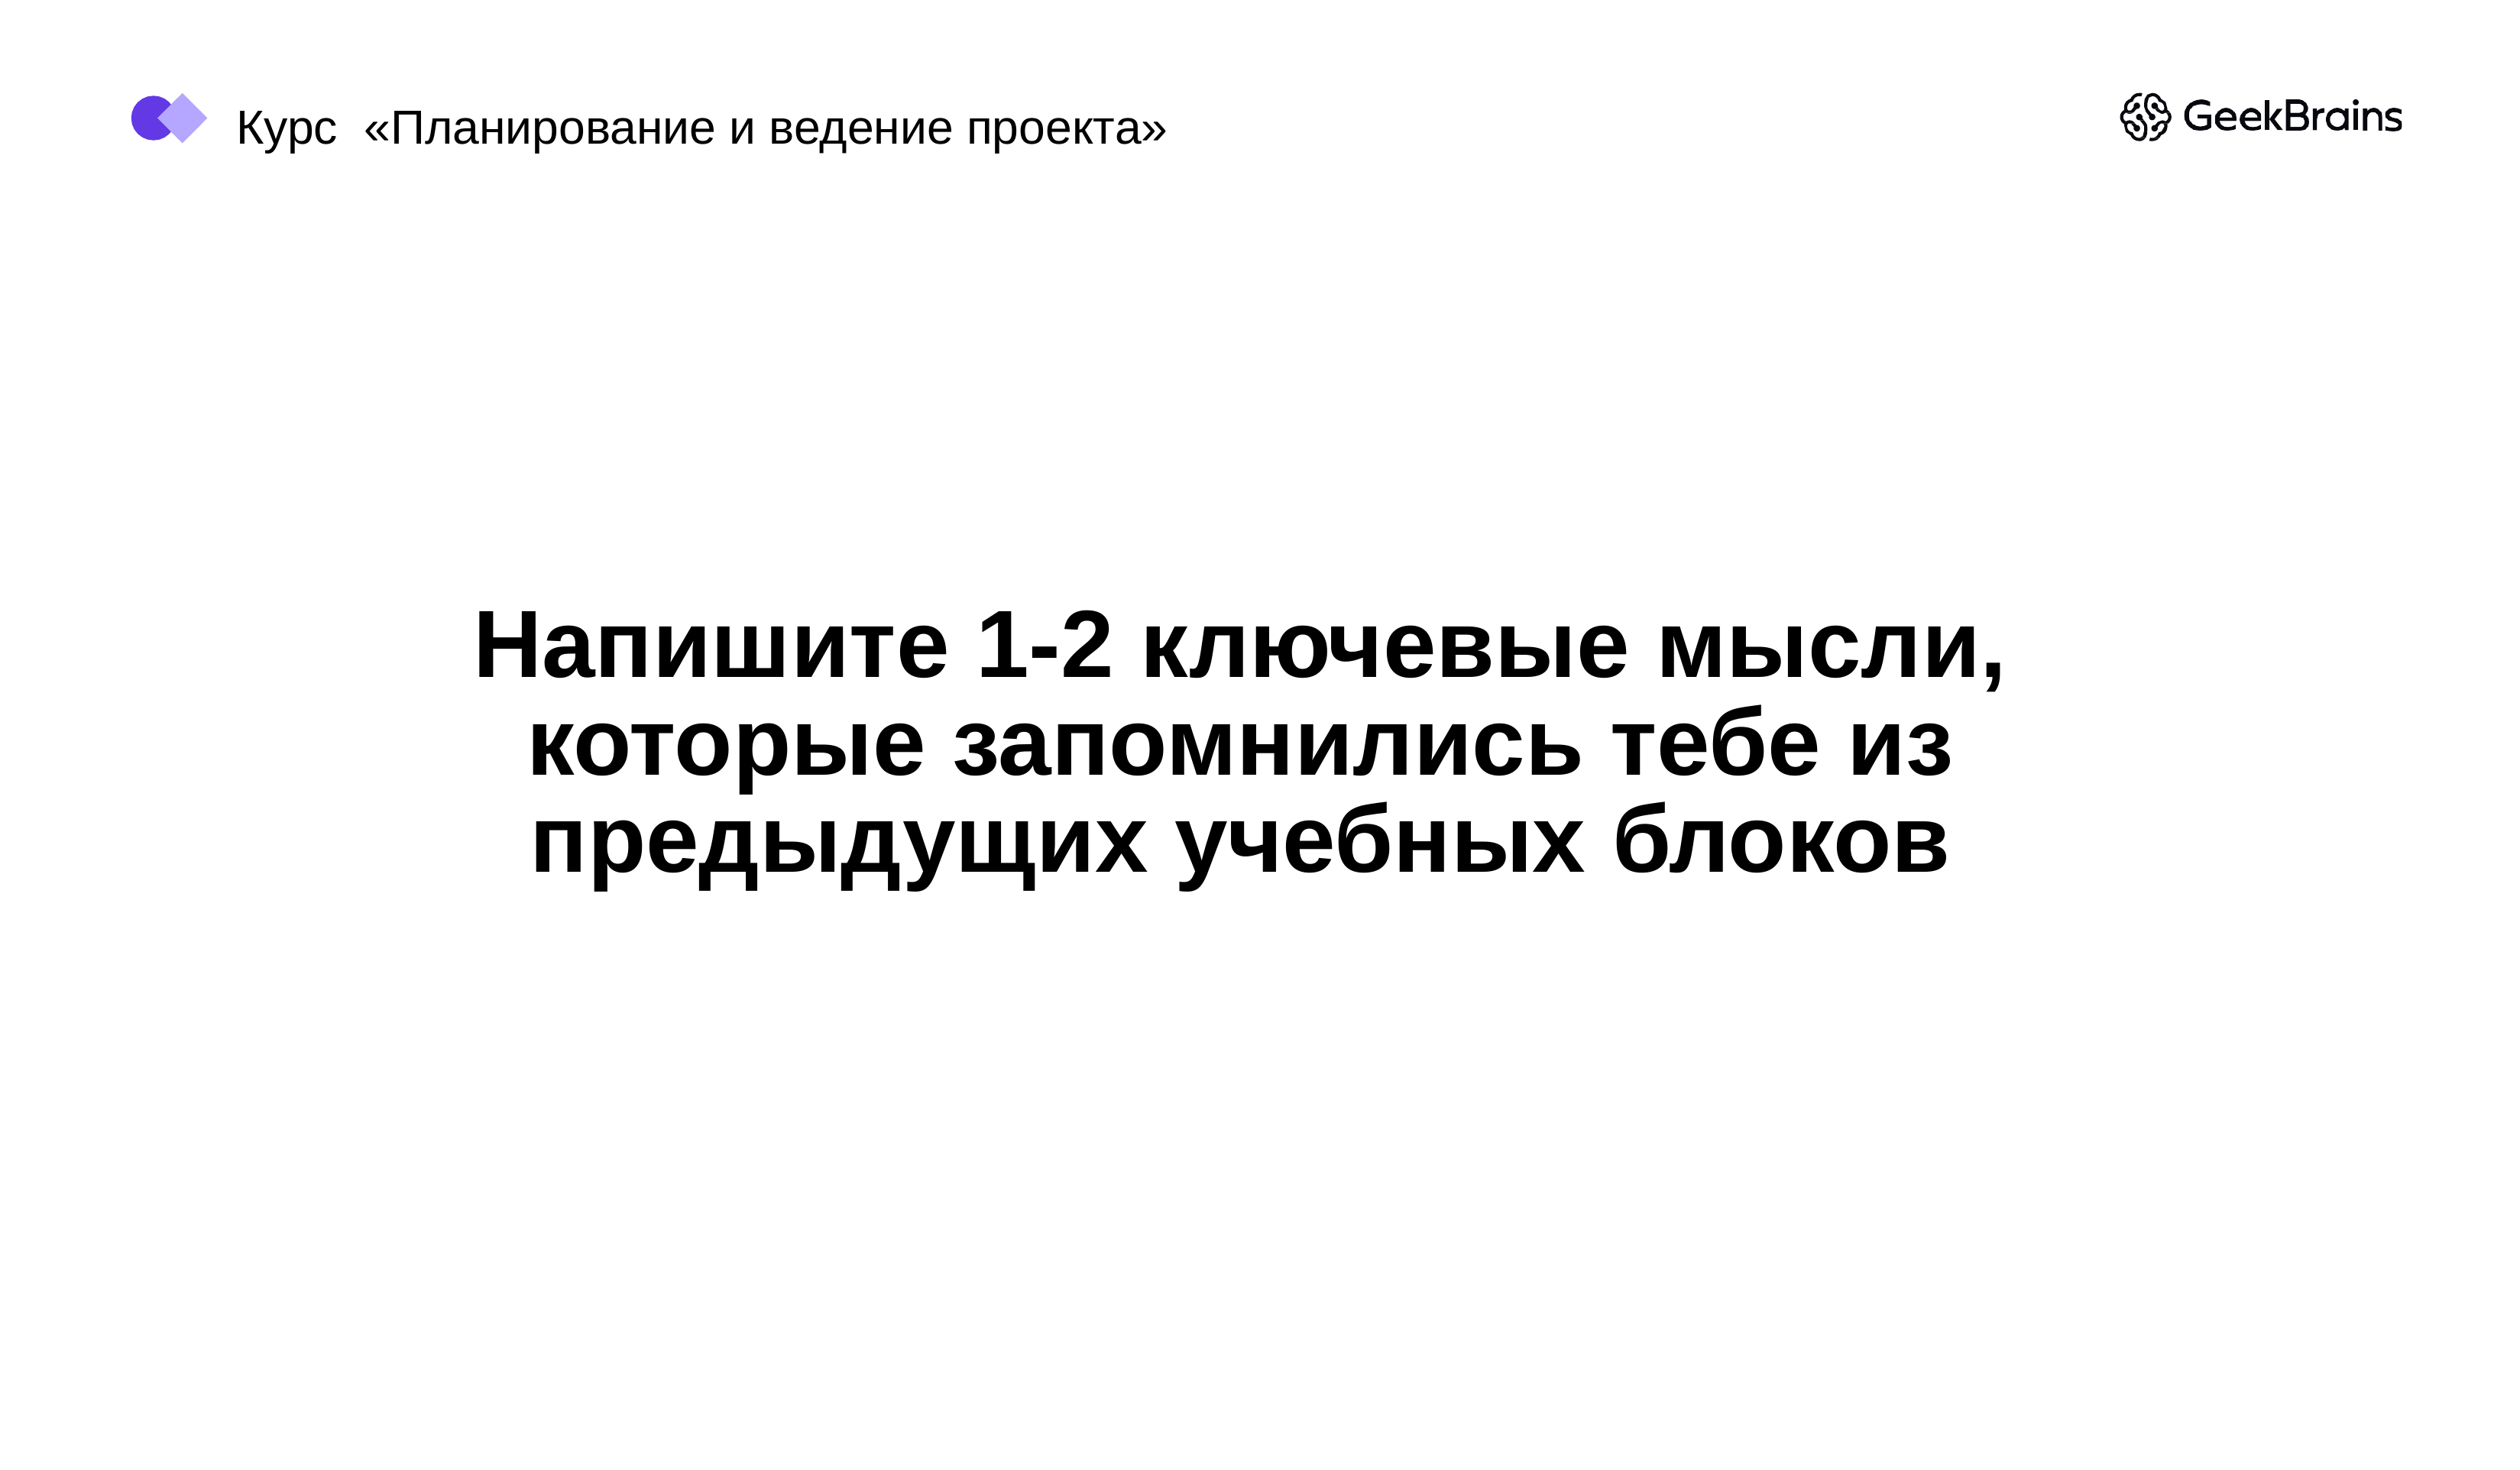

Курс  «Планирование и ведение проекта»

# Напишите 1-2 ключевые мысли, которые запомнились тебе из предыдущих учебных блоков